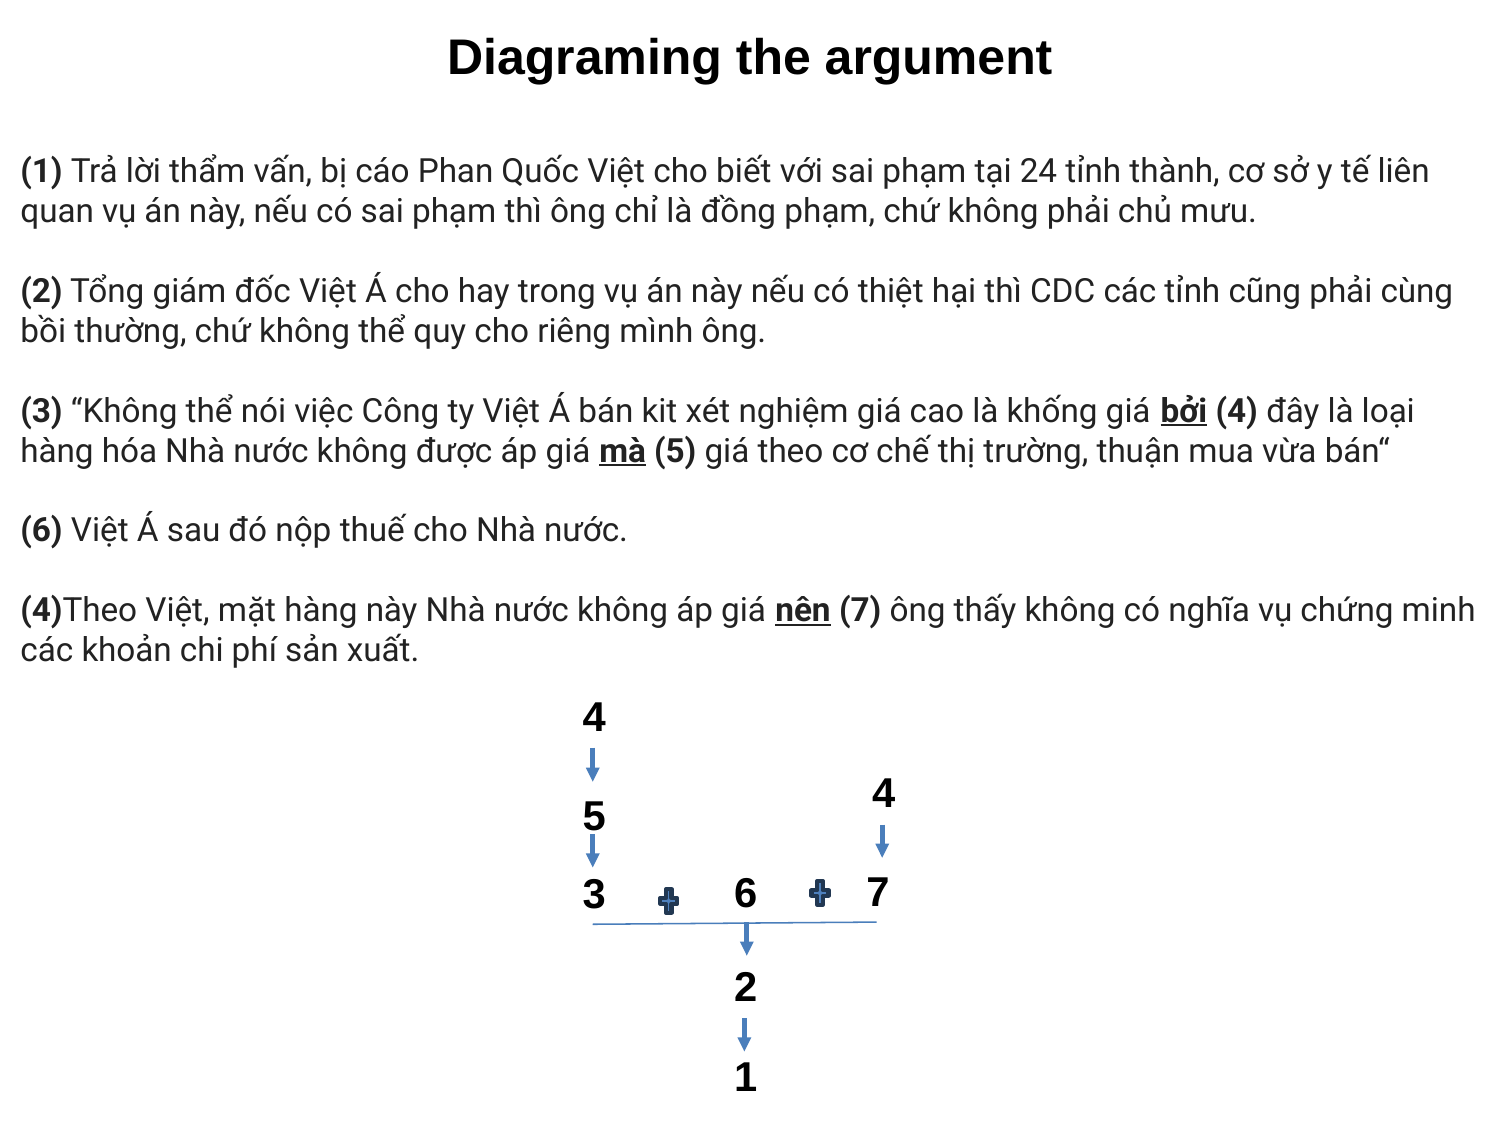

Diagraming the argument
(1) Trả lời thẩm vấn, bị cáo Phan Quốc Việt cho biết với sai phạm tại 24 tỉnh thành, cơ sở y tế liên quan vụ án này, nếu có sai phạm thì ông chỉ là đồng phạm, chứ không phải chủ mưu.

(2) Tổng giám đốc Việt Á cho hay trong vụ án này nếu có thiệt hại thì CDC các tỉnh cũng phải cùng bồi thường, chứ không thể quy cho riêng mình ông.

(3) “Không thể nói việc Công ty Việt Á bán kit xét nghiệm giá cao là khống giá bởi (4) đây là loại hàng hóa Nhà nước không được áp giá mà (5) giá theo cơ chế thị trường, thuận mua vừa bán“

(6) Việt Á sau đó nộp thuế cho Nhà nước.

(4)Theo Việt, mặt hàng này Nhà nước không áp giá nên (7) ông thấy không có nghĩa vụ chứng minh các khoản chi phí sản xuất.
4
4
5
7
6
3

2
1